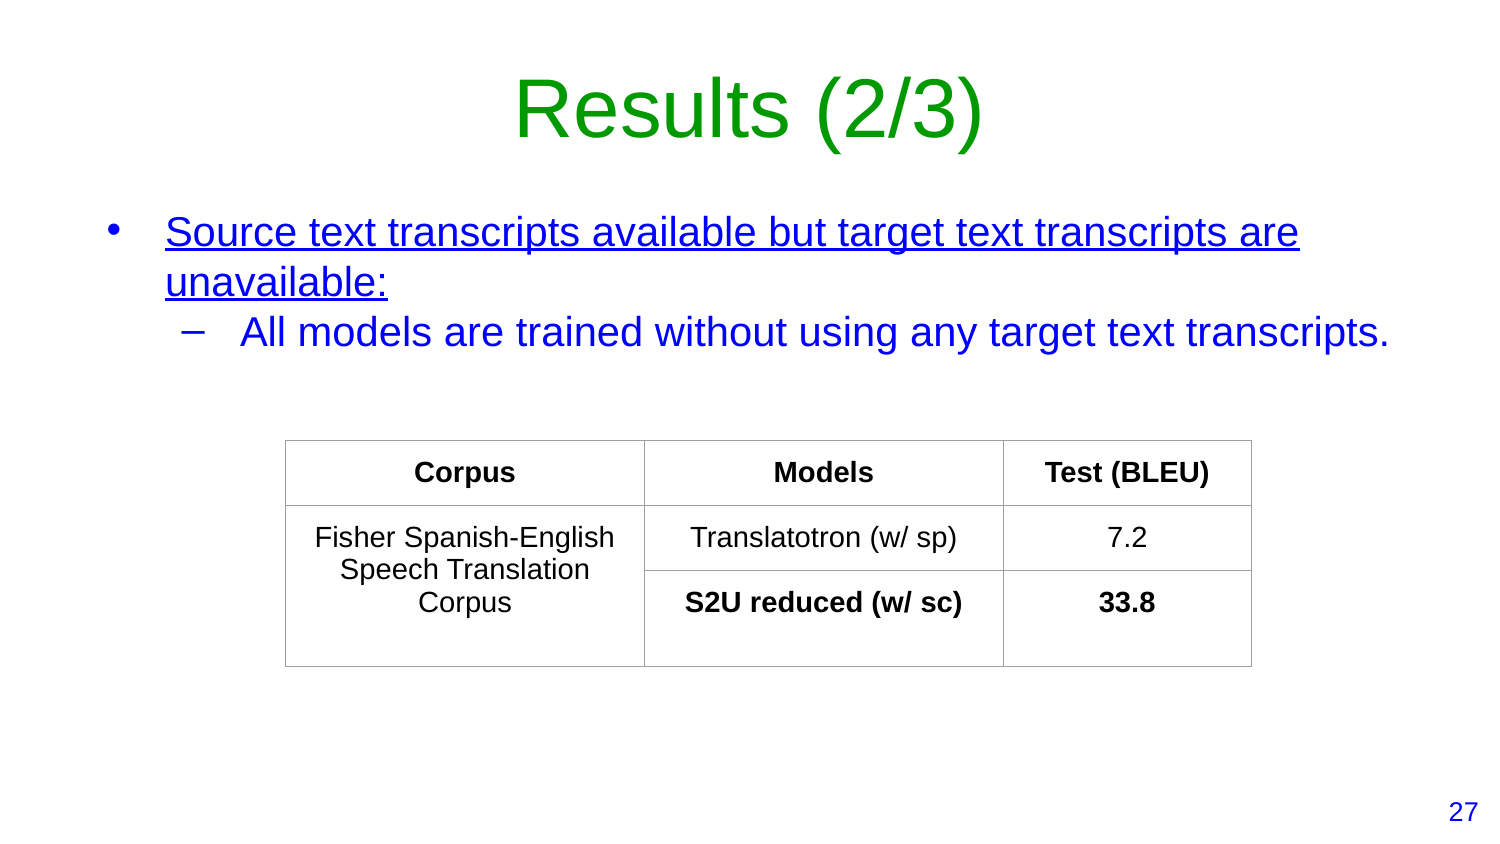

# Results (2/3)
Source text transcripts available but target text transcripts are unavailable:
All models are trained without using any target text transcripts.
| Corpus | Models | Test (BLEU) |  |
| --- | --- | --- | --- |
| Fisher Spanish-English Speech Translation Corpus | Translatotron (w/ sp) | 7.2 |  |
|  | S2U reduced (w/ sc) | 33.8 |  |
27